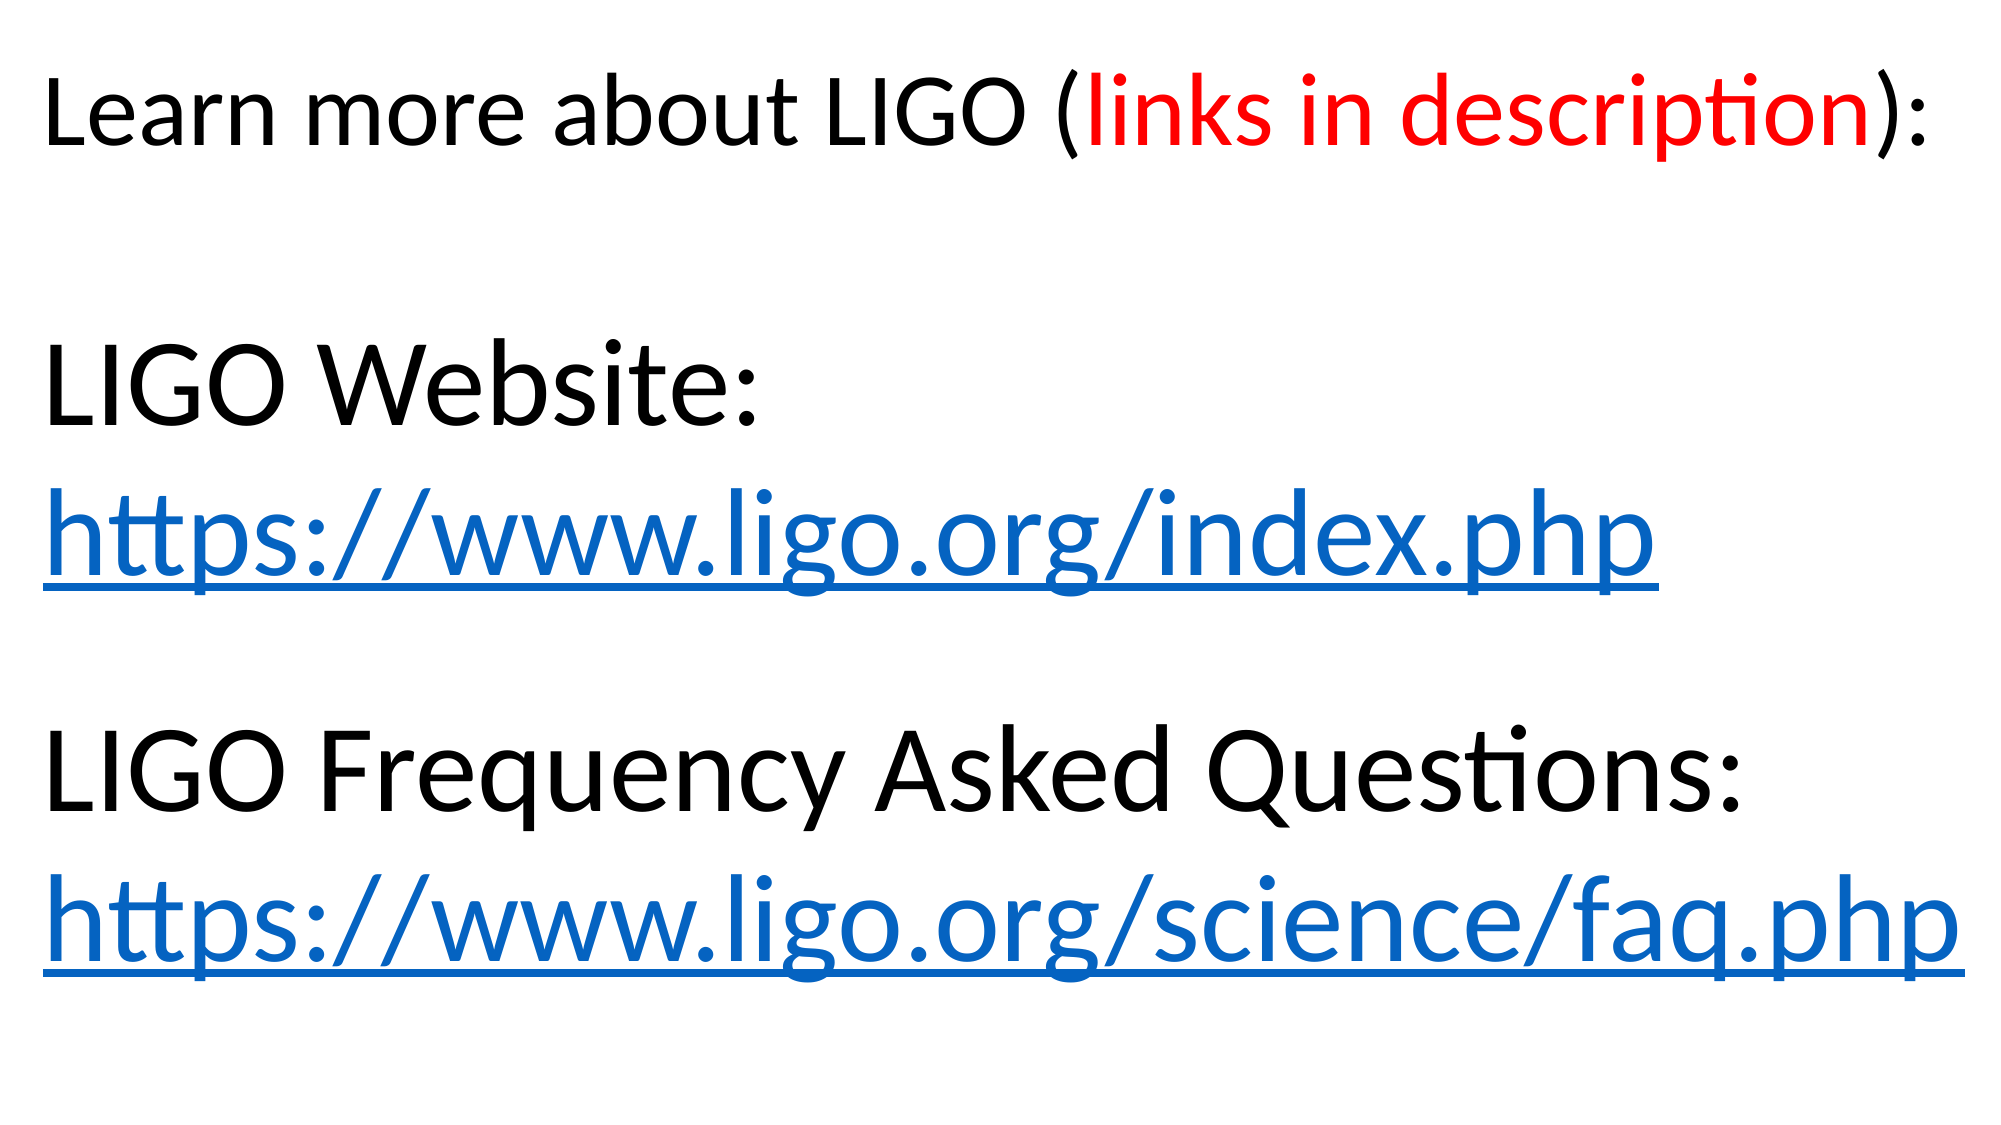

Learn more about LIGO (links in description):
LIGO Website: https://www.ligo.org/index.php
LIGO Frequency Asked Questions:
https://www.ligo.org/science/faq.php